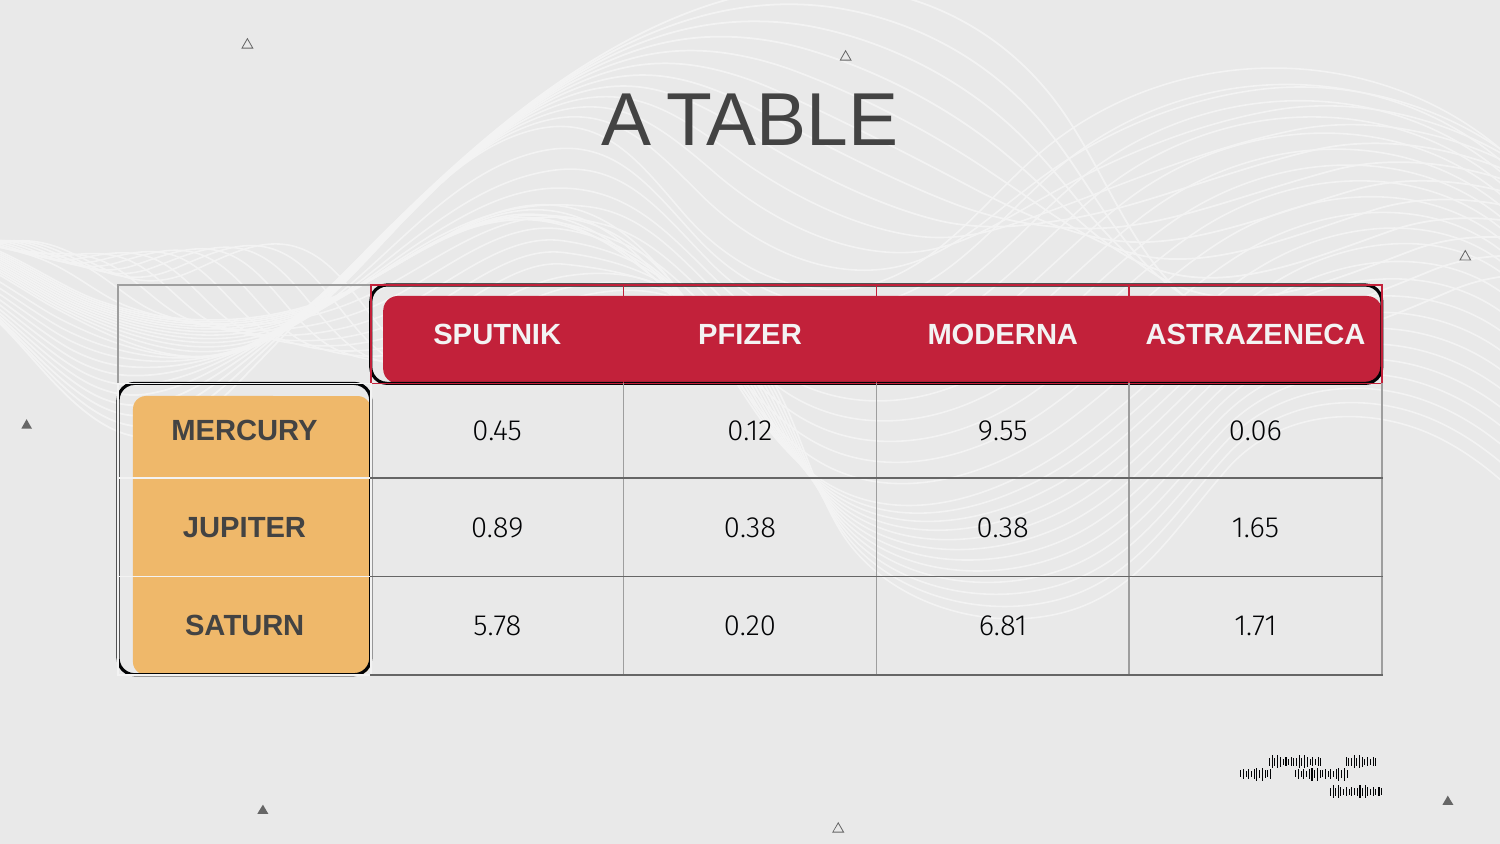

# A TABLE
|  | SPUTNIK | PFIZER | MODERNA | ASTRAZENECA |
| --- | --- | --- | --- | --- |
| MERCURY | 0.45 | 0.12 | 9.55 | 0.06 |
| JUPITER | 0.89 | 0.38 | 0.38 | 1.65 |
| SATURN | 5.78 | 0.20 | 6.81 | 1.71 |